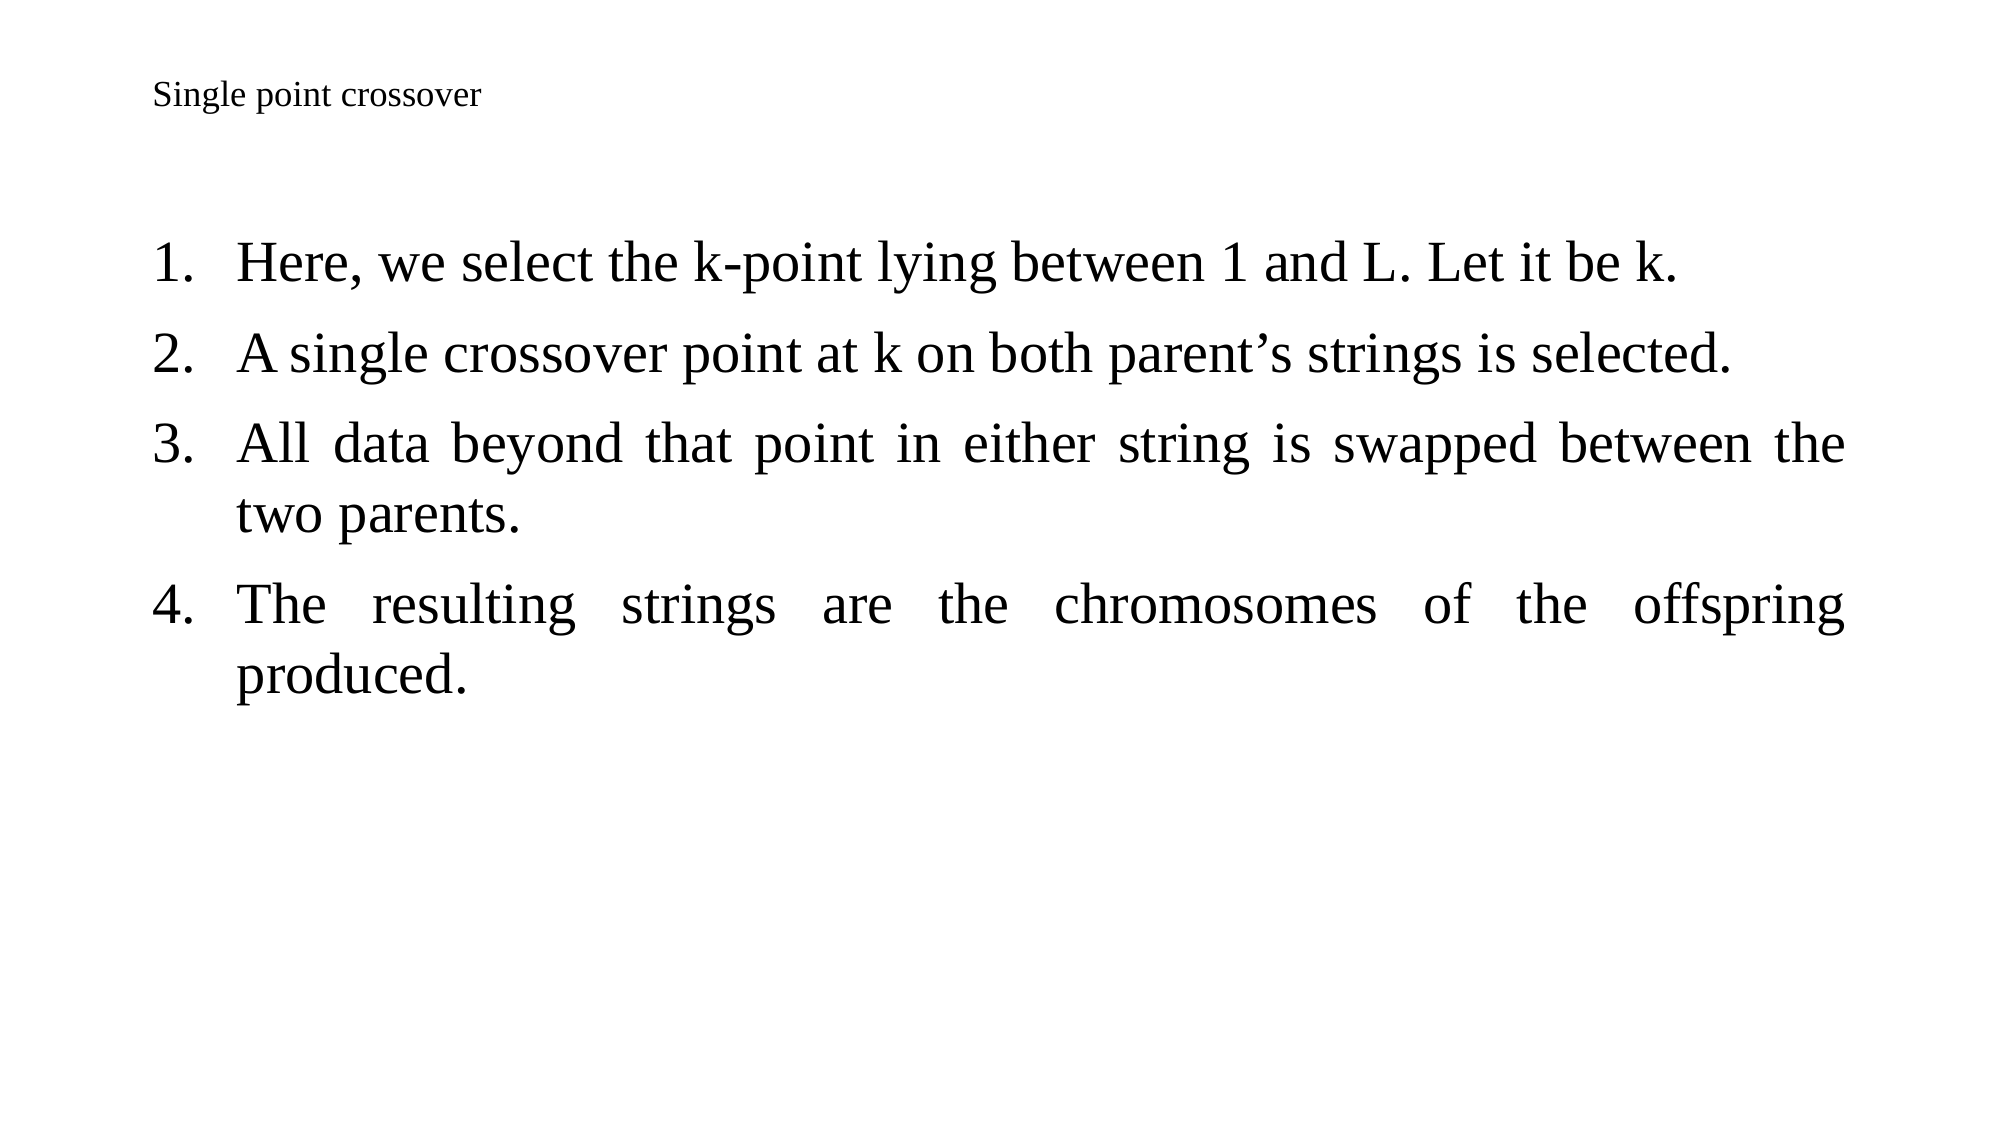

# Single point crossover
Here, we select the k‐point lying between 1 and L. Let it be k.
A single crossover point at k on both parent’s strings is selected.
All data beyond that point in either string is swapped between the two parents.
The resulting strings are the chromosomes of the offspring produced.